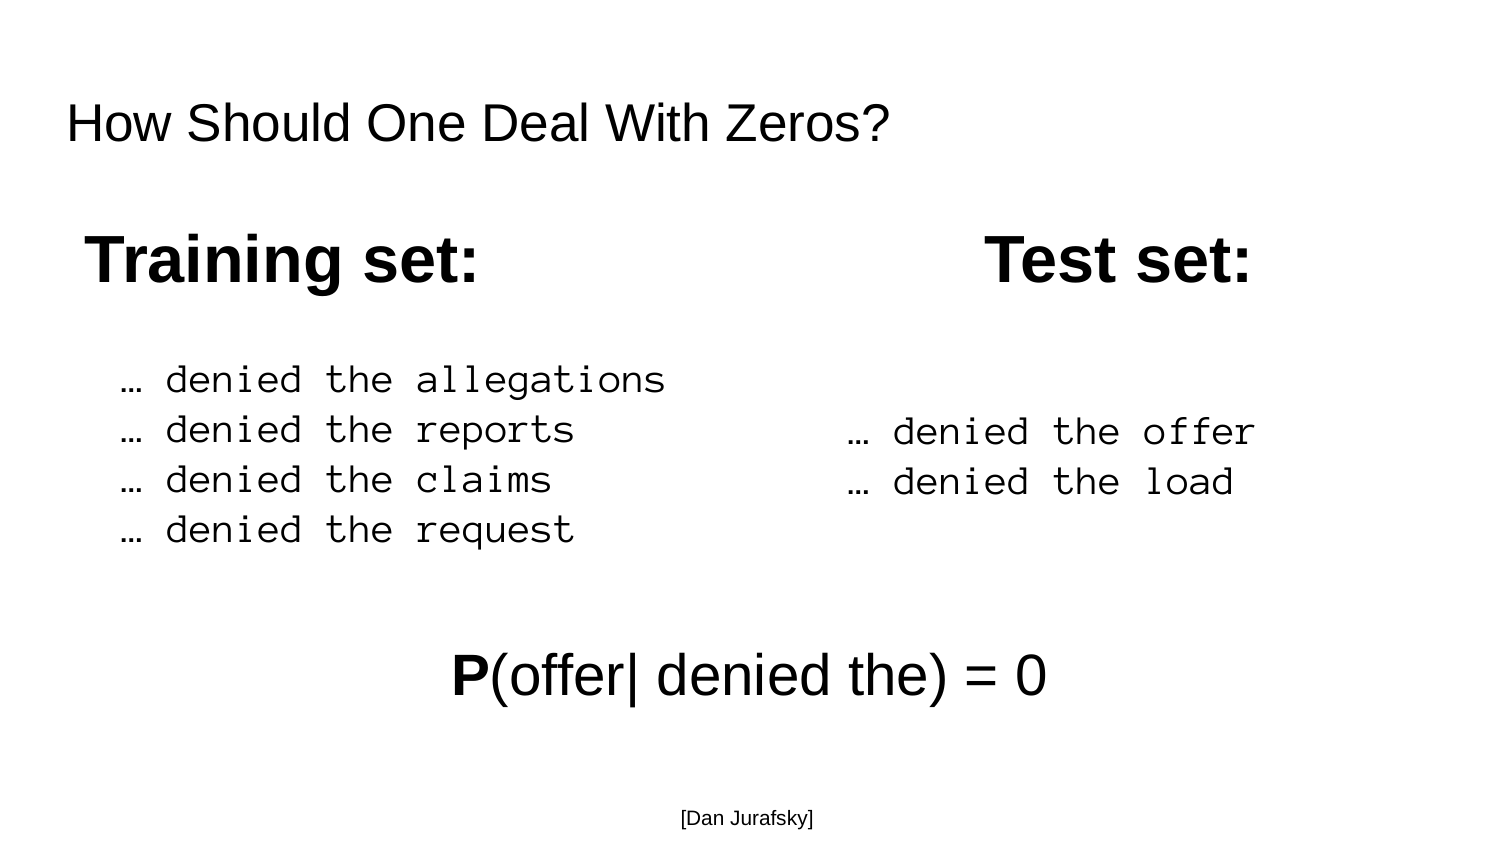

# How Should One Deal With Zeros?
Training set:				Test set:

… denied the allegations
… denied the reports
… denied the claims
… denied the request
… denied the offer
… denied the load
P(offer| denied the) = 0
[Dan Jurafsky]